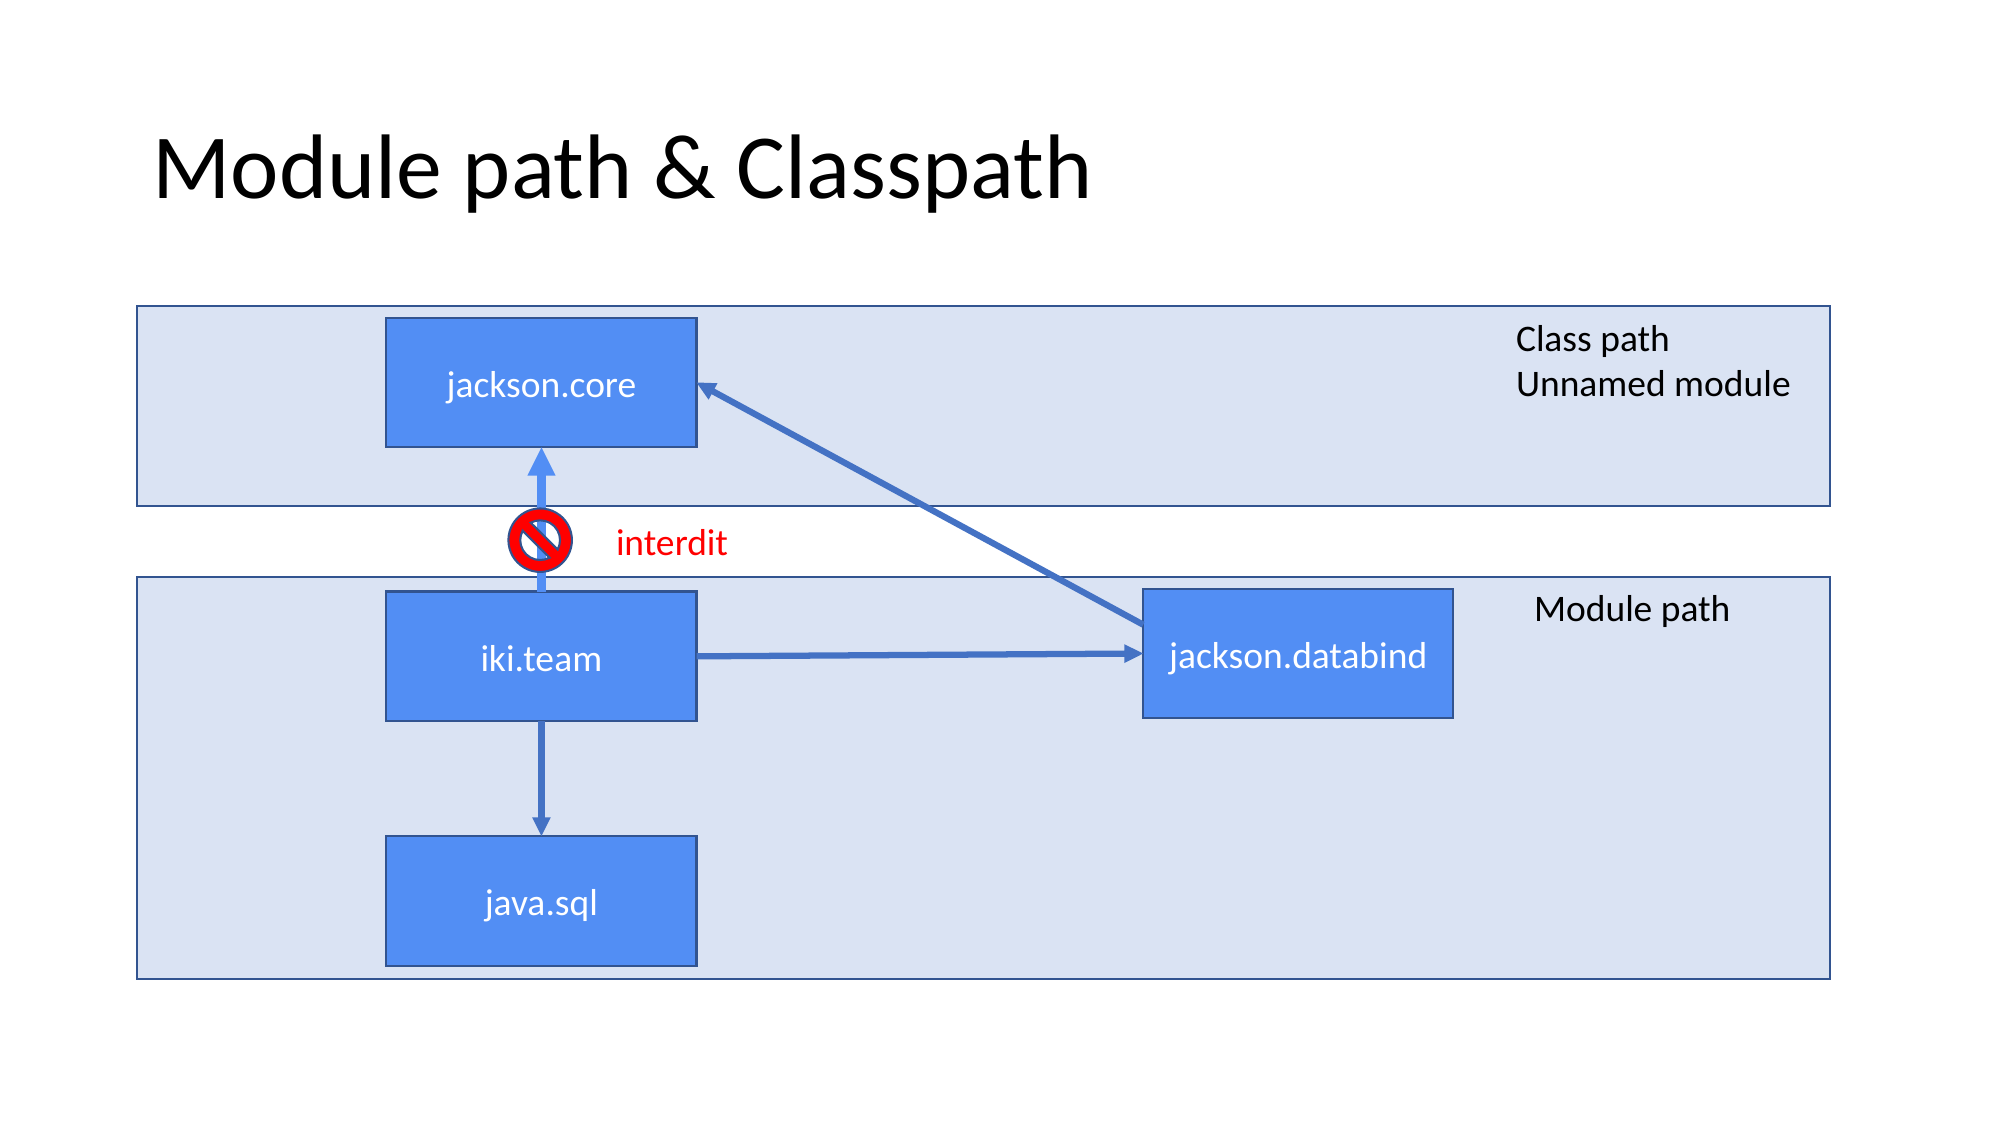

# Module path & Classpath

Class path
Unnamed module
jackson.core

interdit

Module path
jackson.databind
iki.team
java.sql